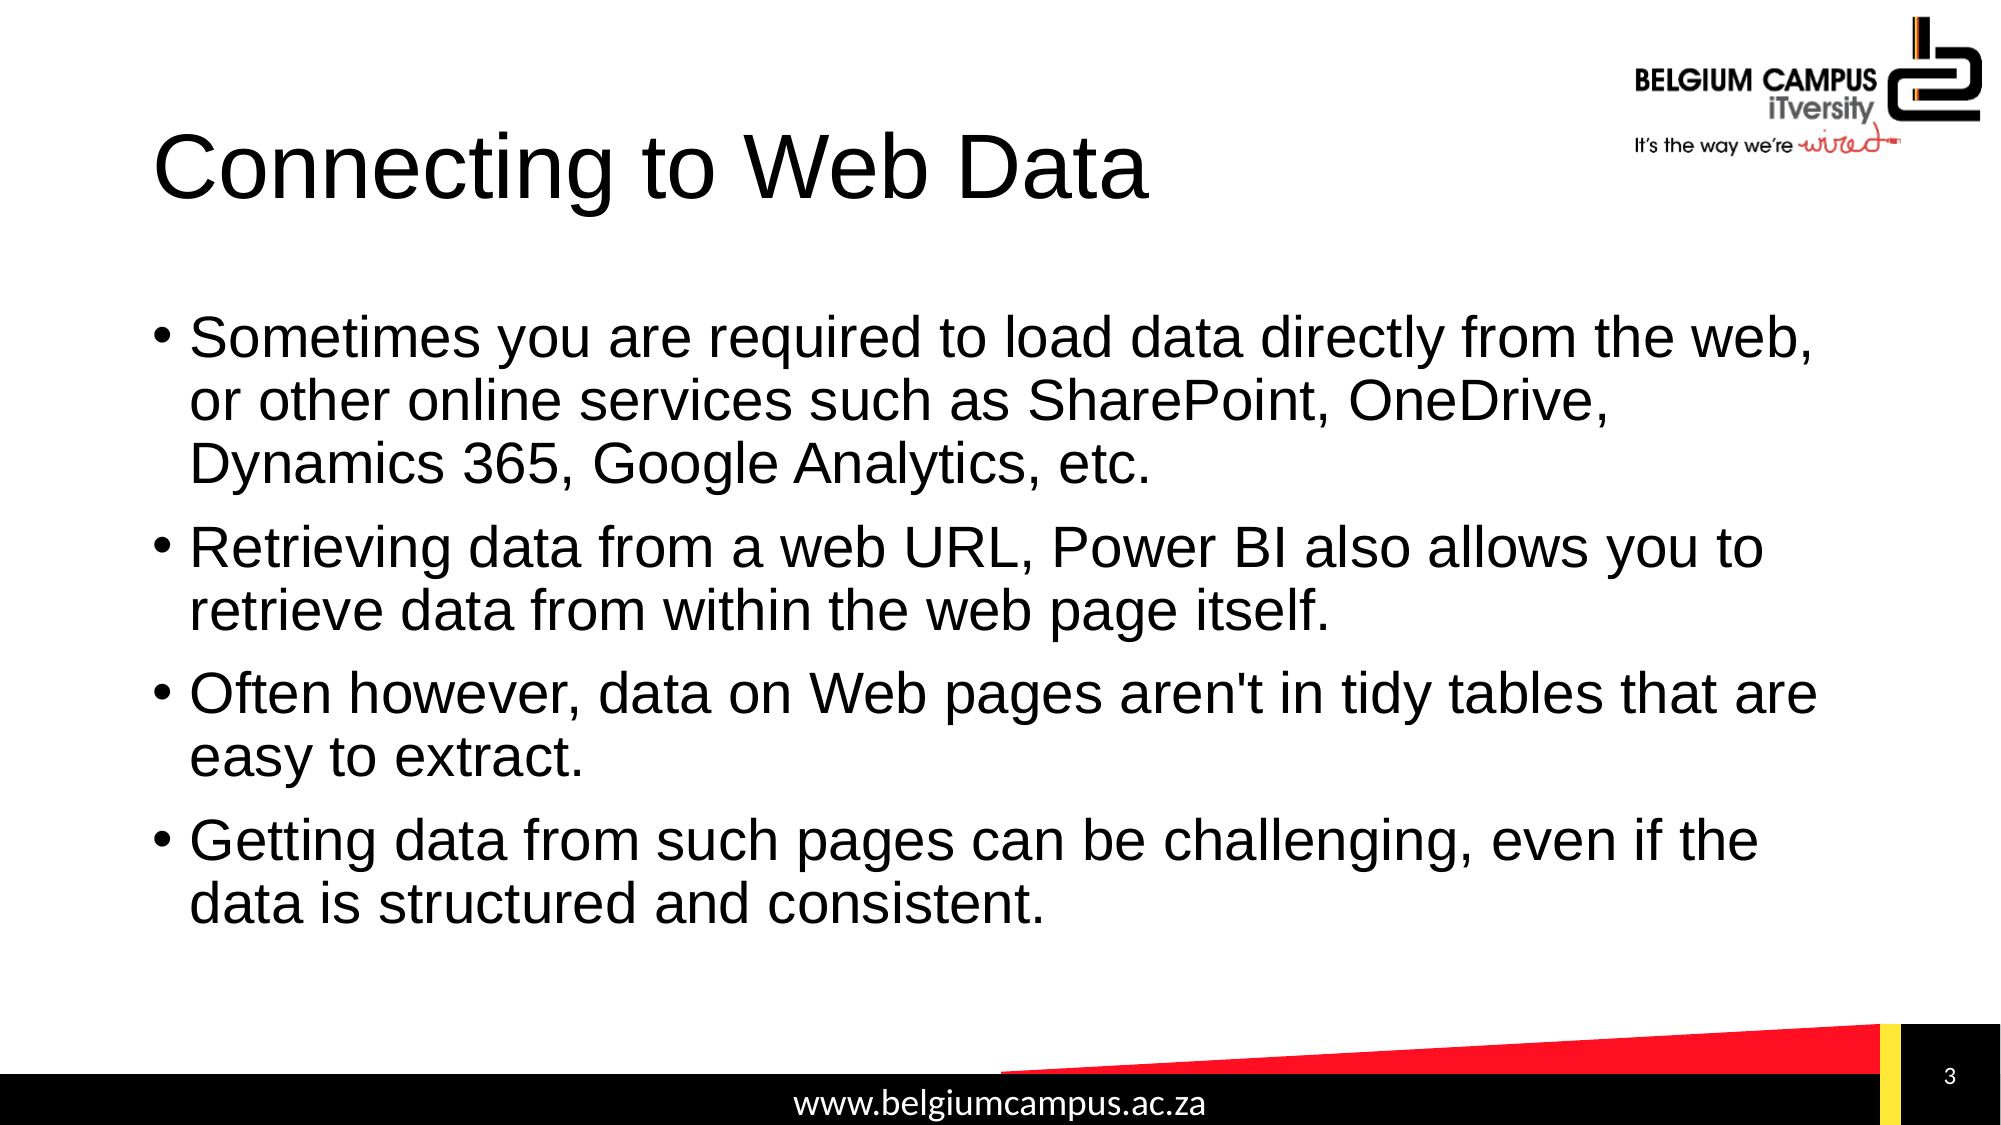

# Connecting to Web Data
Sometimes you are required to load data directly from the web, or other online services such as SharePoint, OneDrive, Dynamics 365, Google Analytics, etc.
Retrieving data from a web URL, Power BI also allows you to retrieve data from within the web page itself.
Often however, data on Web pages aren't in tidy tables that are easy to extract.
Getting data from such pages can be challenging, even if the data is structured and consistent.